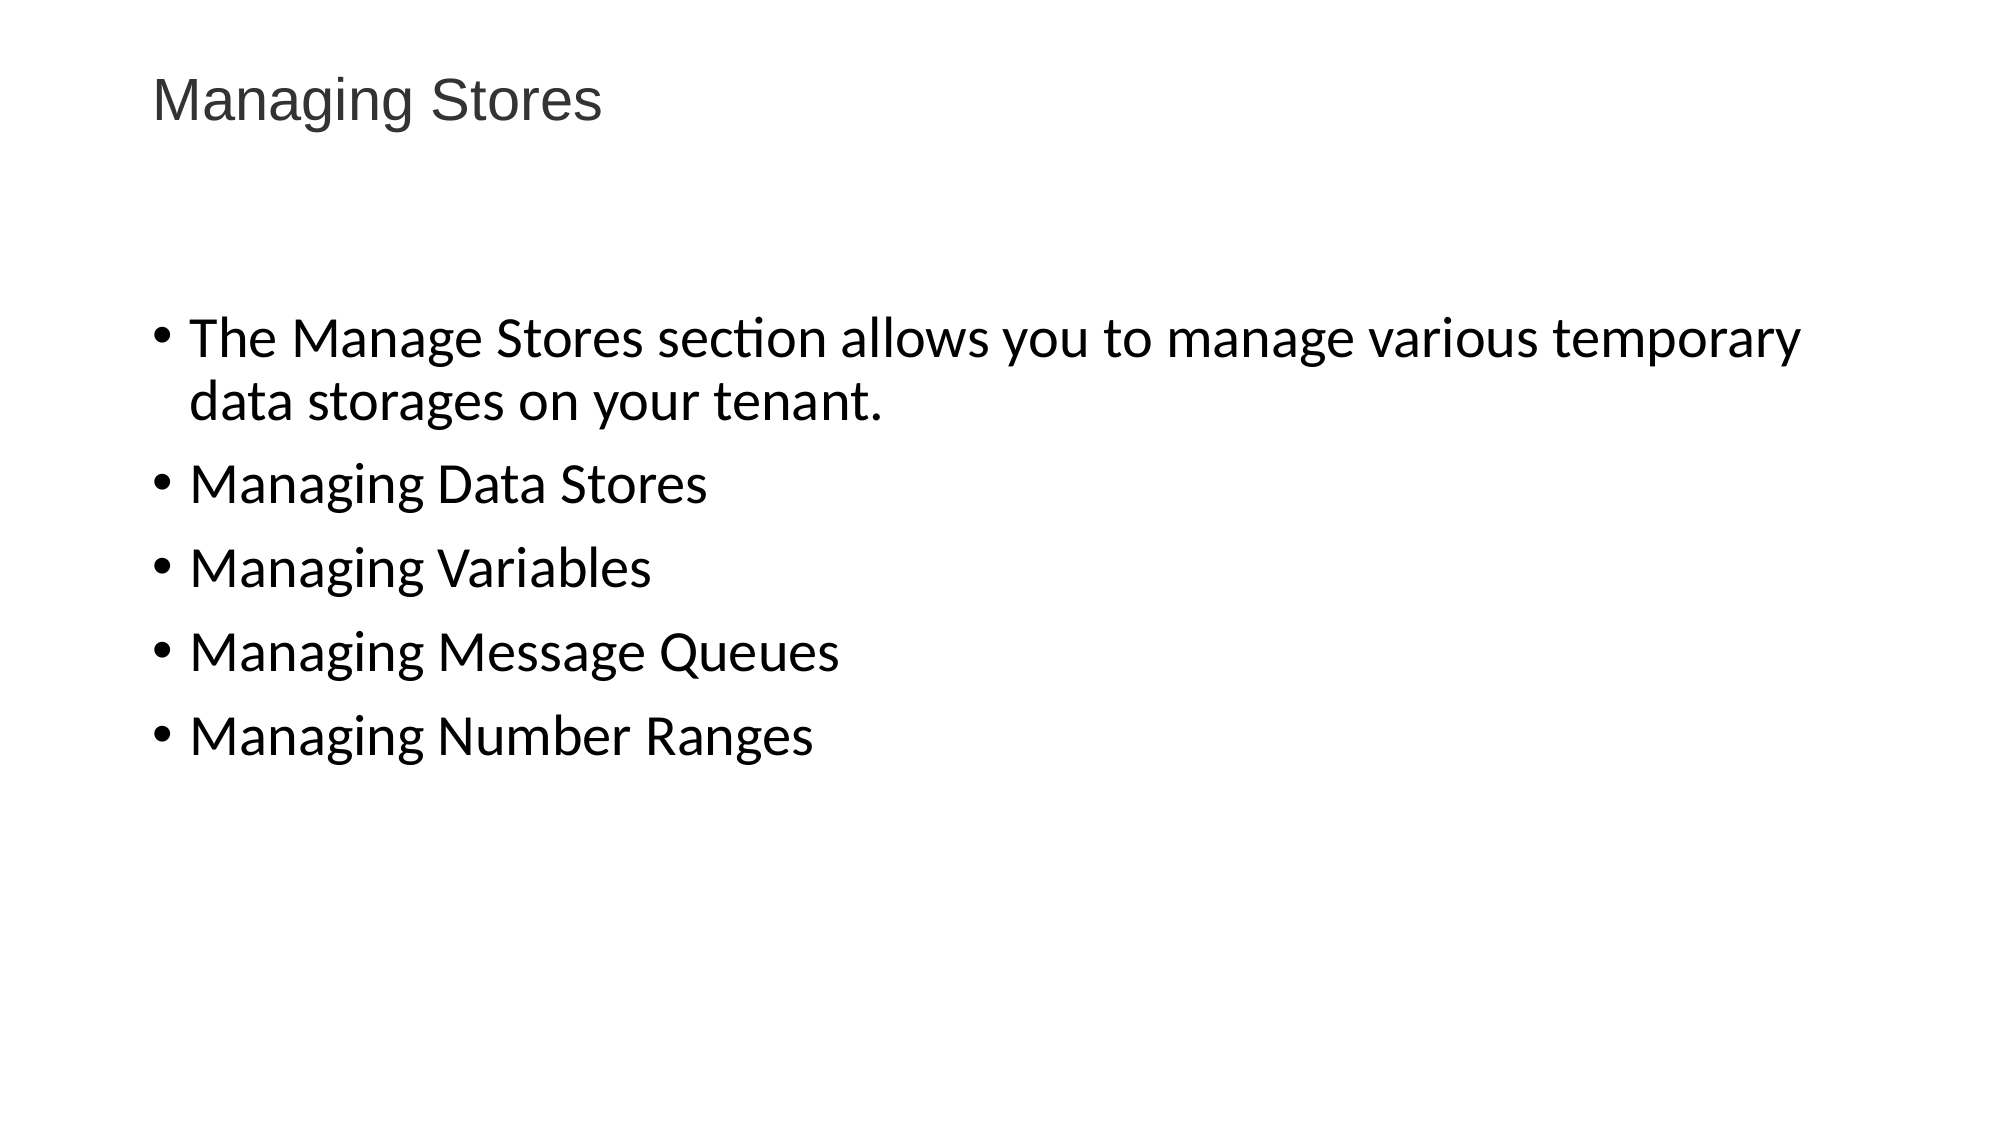

# Managing Stores
The Manage Stores section allows you to manage various temporary data storages on your tenant.
Managing Data Stores
Managing Variables
Managing Message Queues
Managing Number Ranges